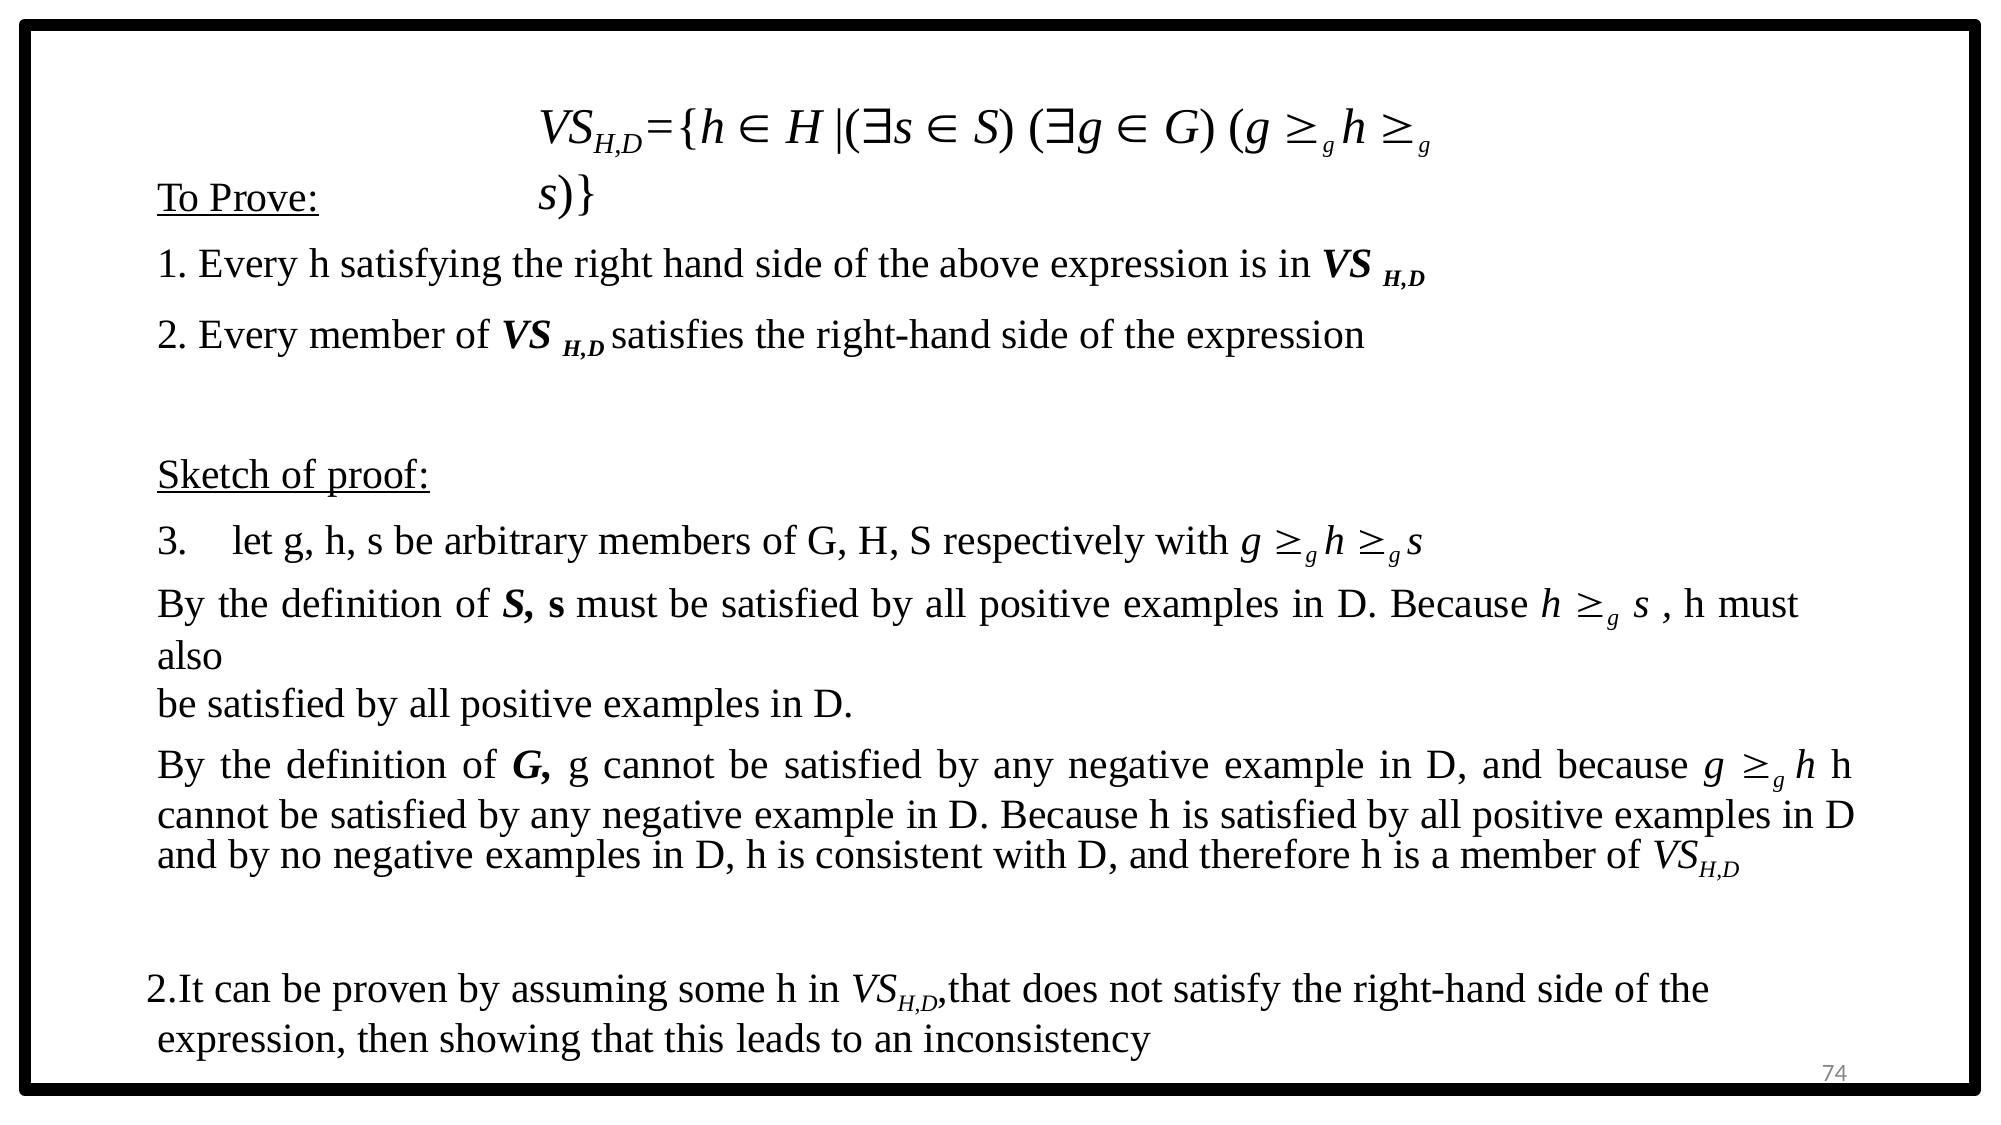

# VSH,D={h ∈ H |(∃s ∈ S) (∃g ∈ G) (g ≥g h ≥g s)}
To Prove:
Every h satisfying the right hand side of the above expression is in VS H,D
Every member of VS H,D satisfies the right-hand side of the expression

Sketch of proof:
let g, h, s be arbitrary members of G, H, S respectively with g ≥g h ≥g s
By the definition of S, s must be satisfied by all positive examples in D. Because h ≥g s , h must also
be satisfied by all positive examples in D.
By the definition of G, g cannot be satisfied by any negative example in D, and because g ≥g h h  cannot be satisfied by any negative example in D. Because h is satisfied by all positive examples in D  and by no negative examples in D, h is consistent with D, and therefore h is a member of VSH,D

It can be proven by assuming some h in VSH,D,that does not satisfy the right-hand side of the   expression, then showing that this leads to an inconsistency
74